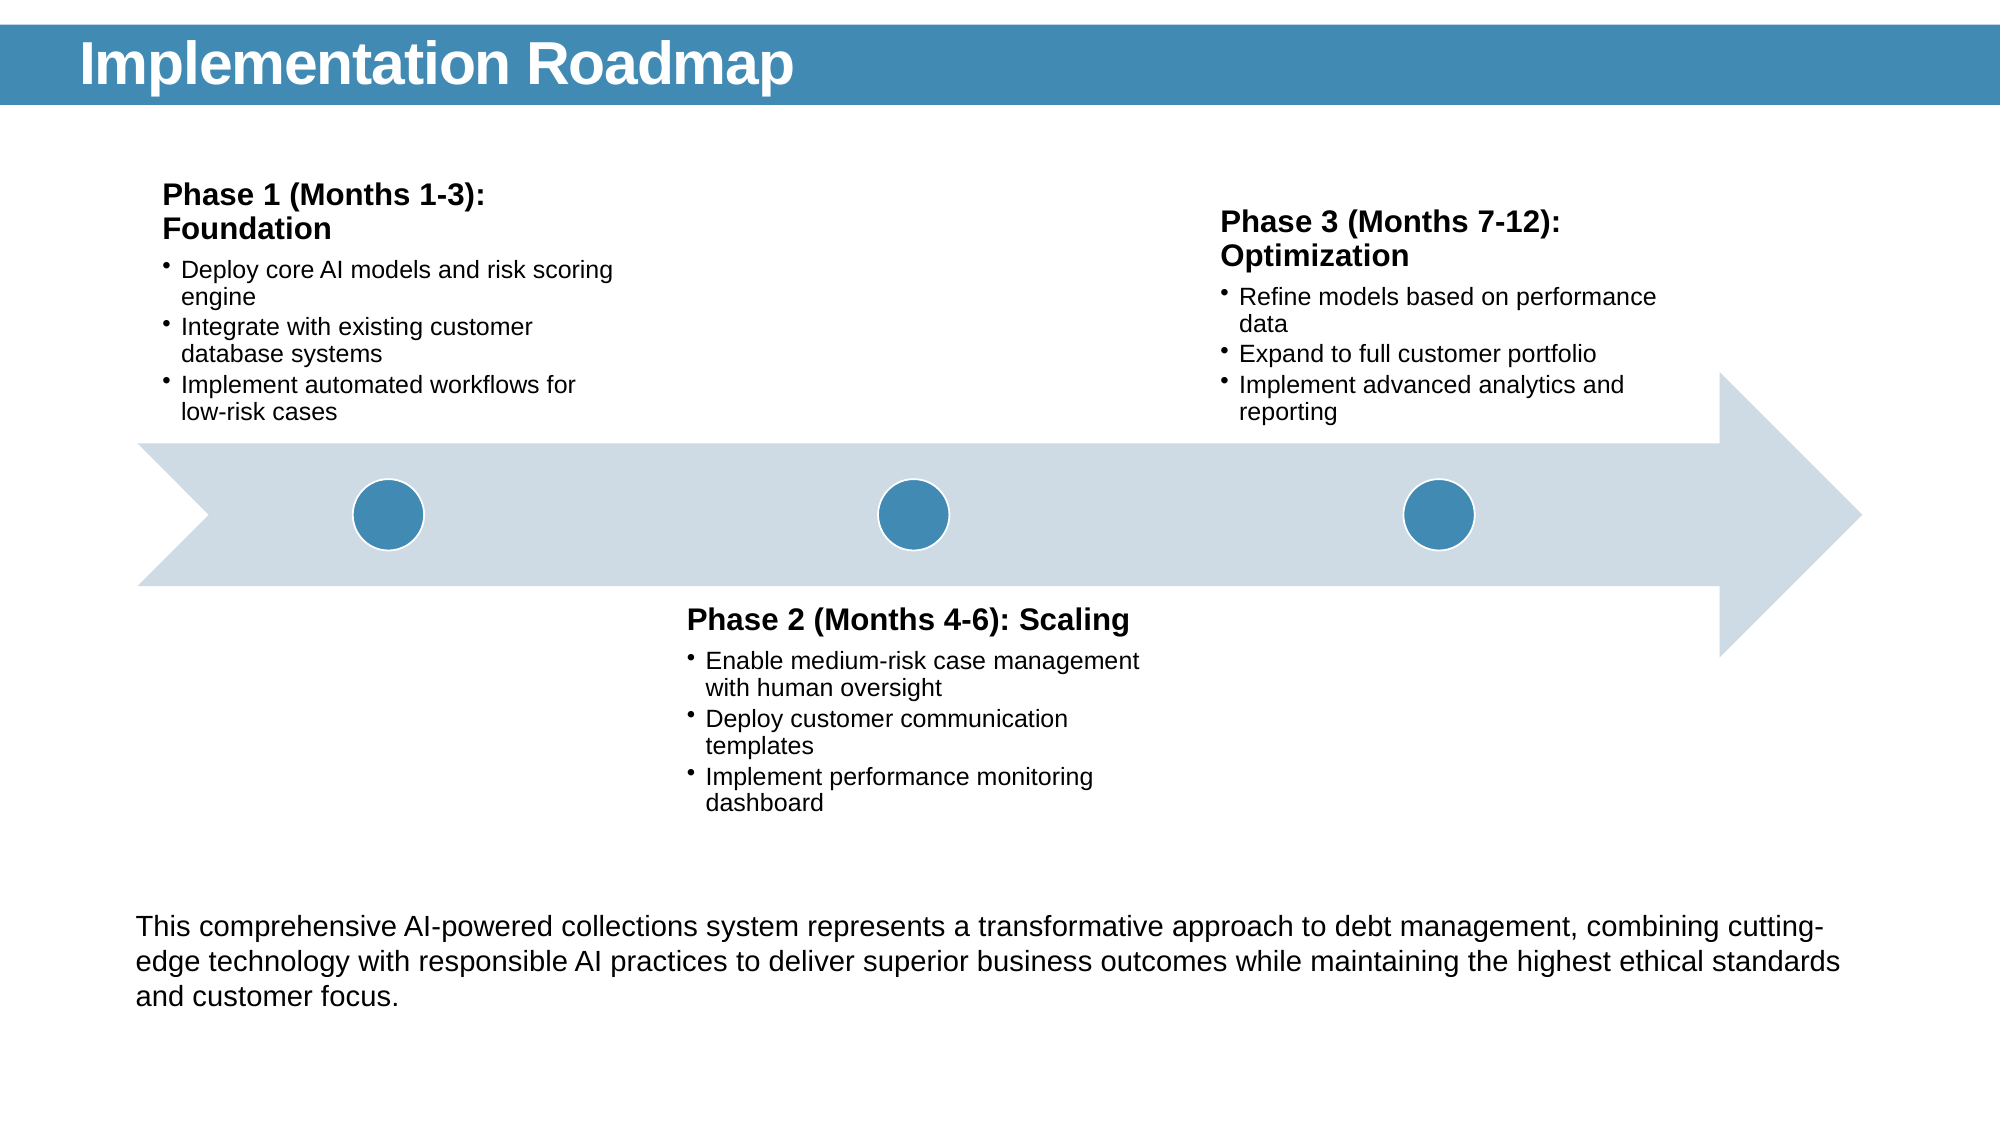

Implementation Roadmap
Phase 1 (Months 1-3): Foundation
Deploy core AI models and risk scoring engine
Integrate with existing customer database systems
Implement automated workflows for low-risk cases
Phase 2 (Months 4-6): Scaling
Enable medium-risk case management with human oversight
Deploy customer communication templates
Implement performance monitoring dashboard
Phase 3 (Months 7-12): Optimization
Refine models based on performance data
Expand to full customer portfolio
Implement advanced analytics and reporting
This comprehensive AI-powered collections system represents a transformative approach to debt management, combining cutting-edge technology with responsible AI practices to deliver superior business outcomes while maintaining the highest ethical standards and customer focus.